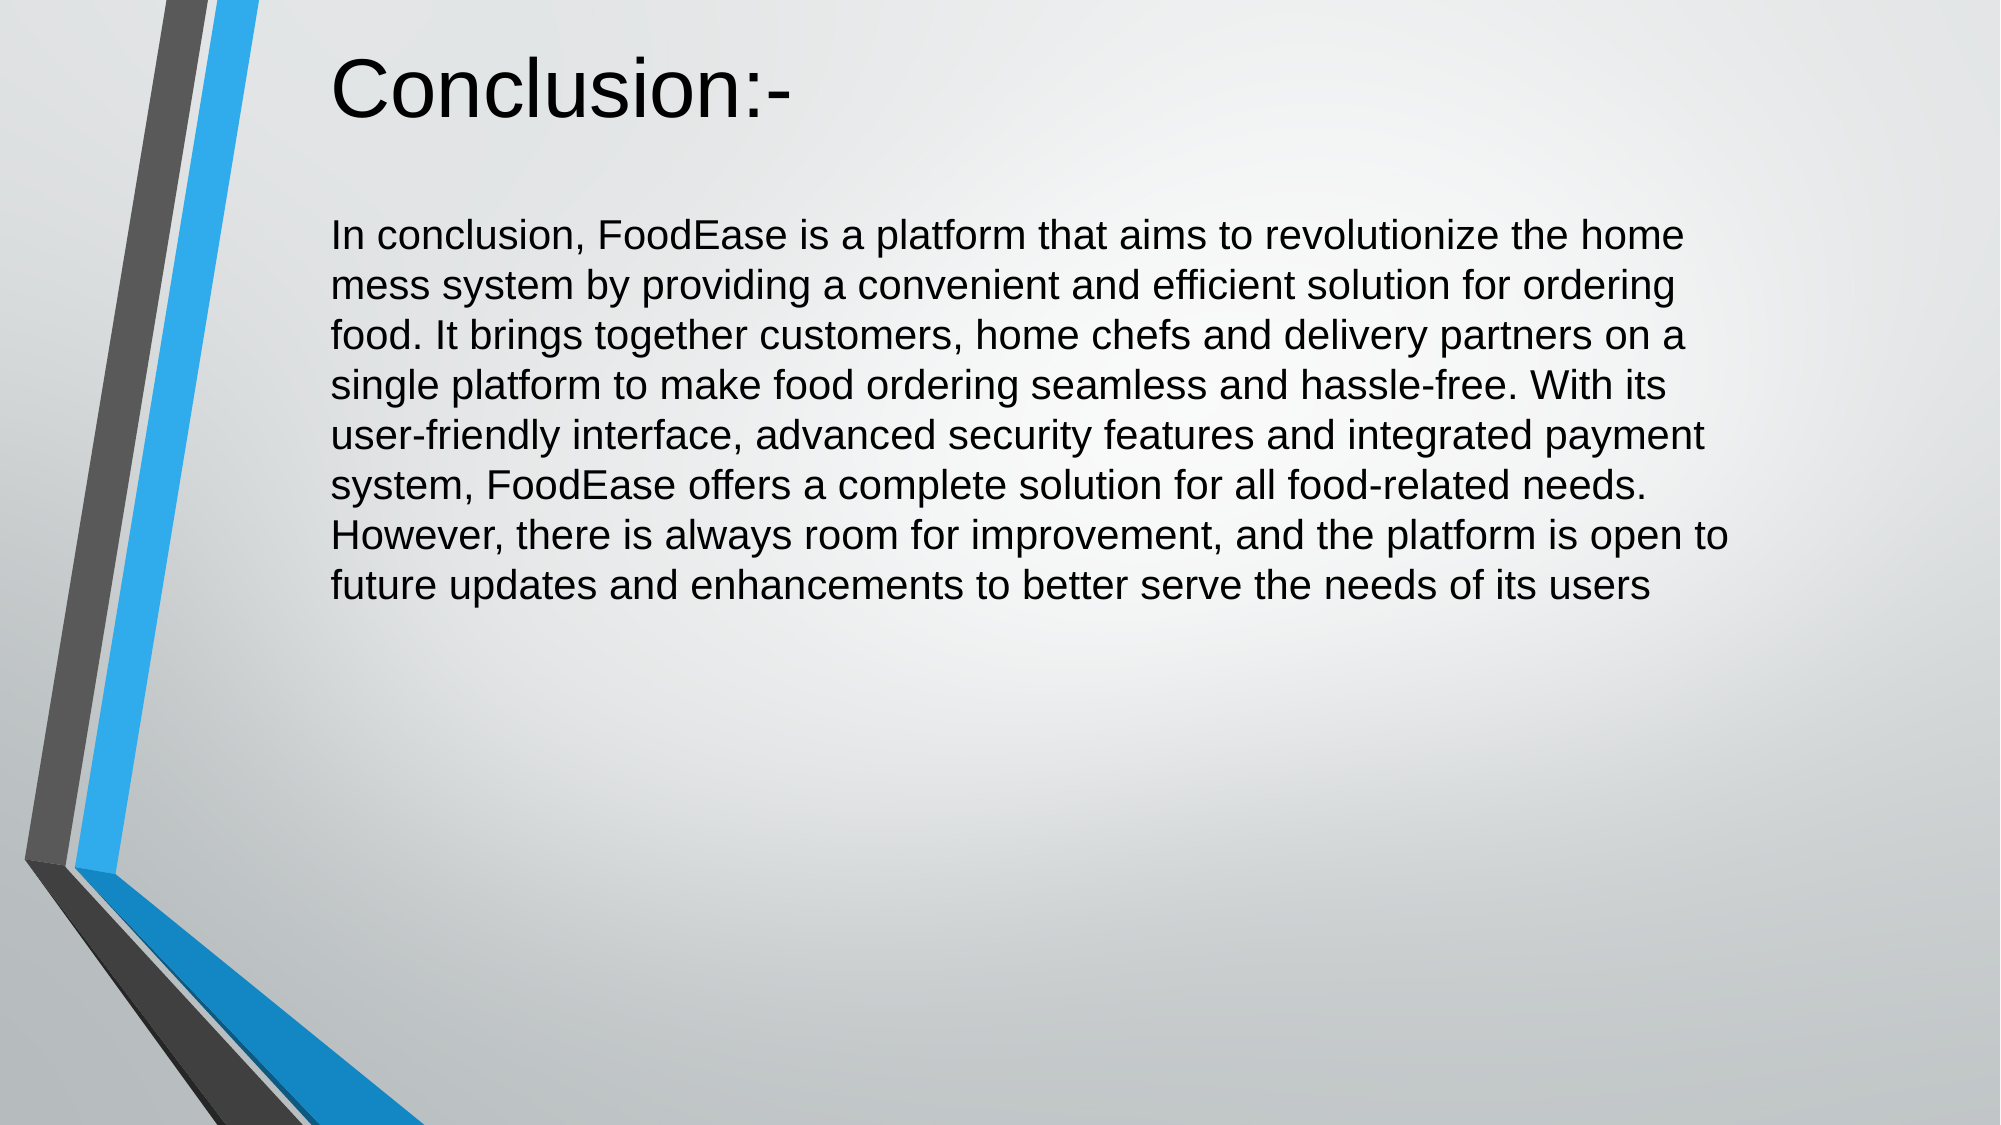

# Conclusion:-
In conclusion, FoodEase is a platform that aims to revolutionize the home mess system by providing a convenient and efficient solution for ordering food. It brings together customers, home chefs and delivery partners on a single platform to make food ordering seamless and hassle-free. With its user-friendly interface, advanced security features and integrated payment system, FoodEase offers a complete solution for all food-related needs. However, there is always room for improvement, and the platform is open to future updates and enhancements to better serve the needs of its users